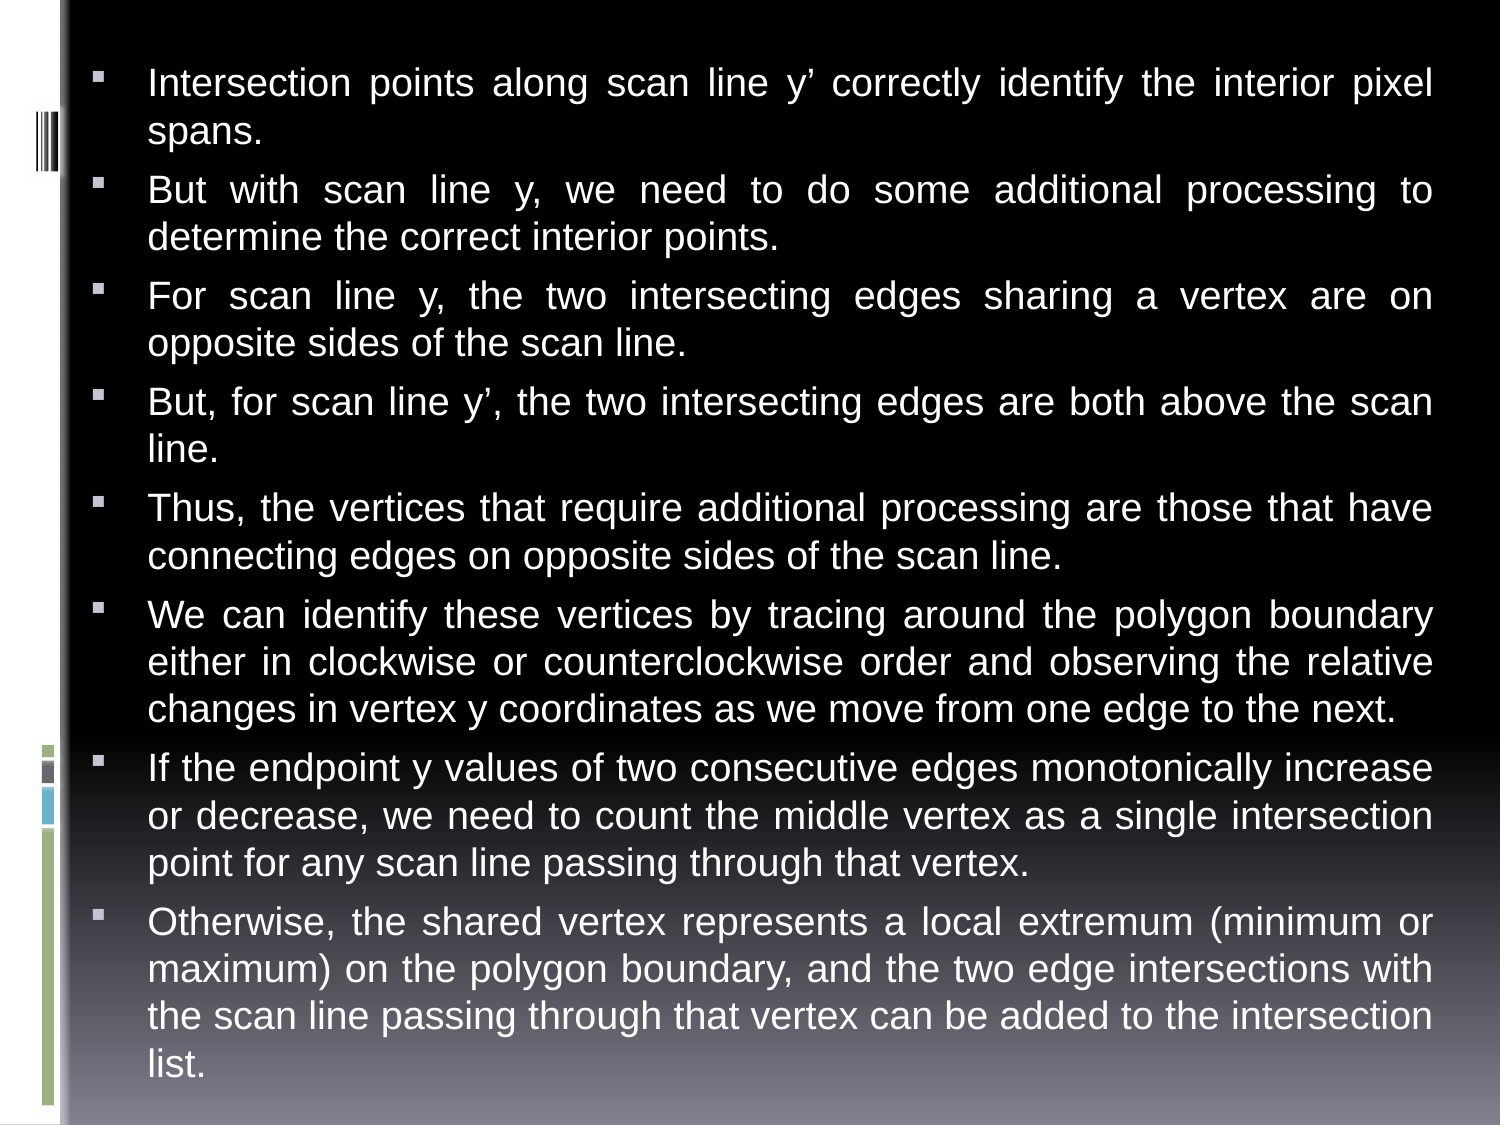

Intersection points along scan line y’ correctly identify the interior pixel spans.
But with scan line y, we need to do some additional processing to determine the correct interior points.
For scan line y, the two intersecting edges sharing a vertex are on opposite sides of the scan line.
But, for scan line y’, the two intersecting edges are both above the scan line.
Thus, the vertices that require additional processing are those that have connecting edges on opposite sides of the scan line.
We can identify these vertices by tracing around the polygon boundary either in clockwise or counterclockwise order and observing the relative changes in vertex y coordinates as we move from one edge to the next.
If the endpoint y values of two consecutive edges monotonically increase or decrease, we need to count the middle vertex as a single intersection point for any scan line passing through that vertex.
Otherwise, the shared vertex represents a local extremum (minimum or maximum) on the polygon boundary, and the two edge intersections with the scan line passing through that vertex can be added to the intersection list.